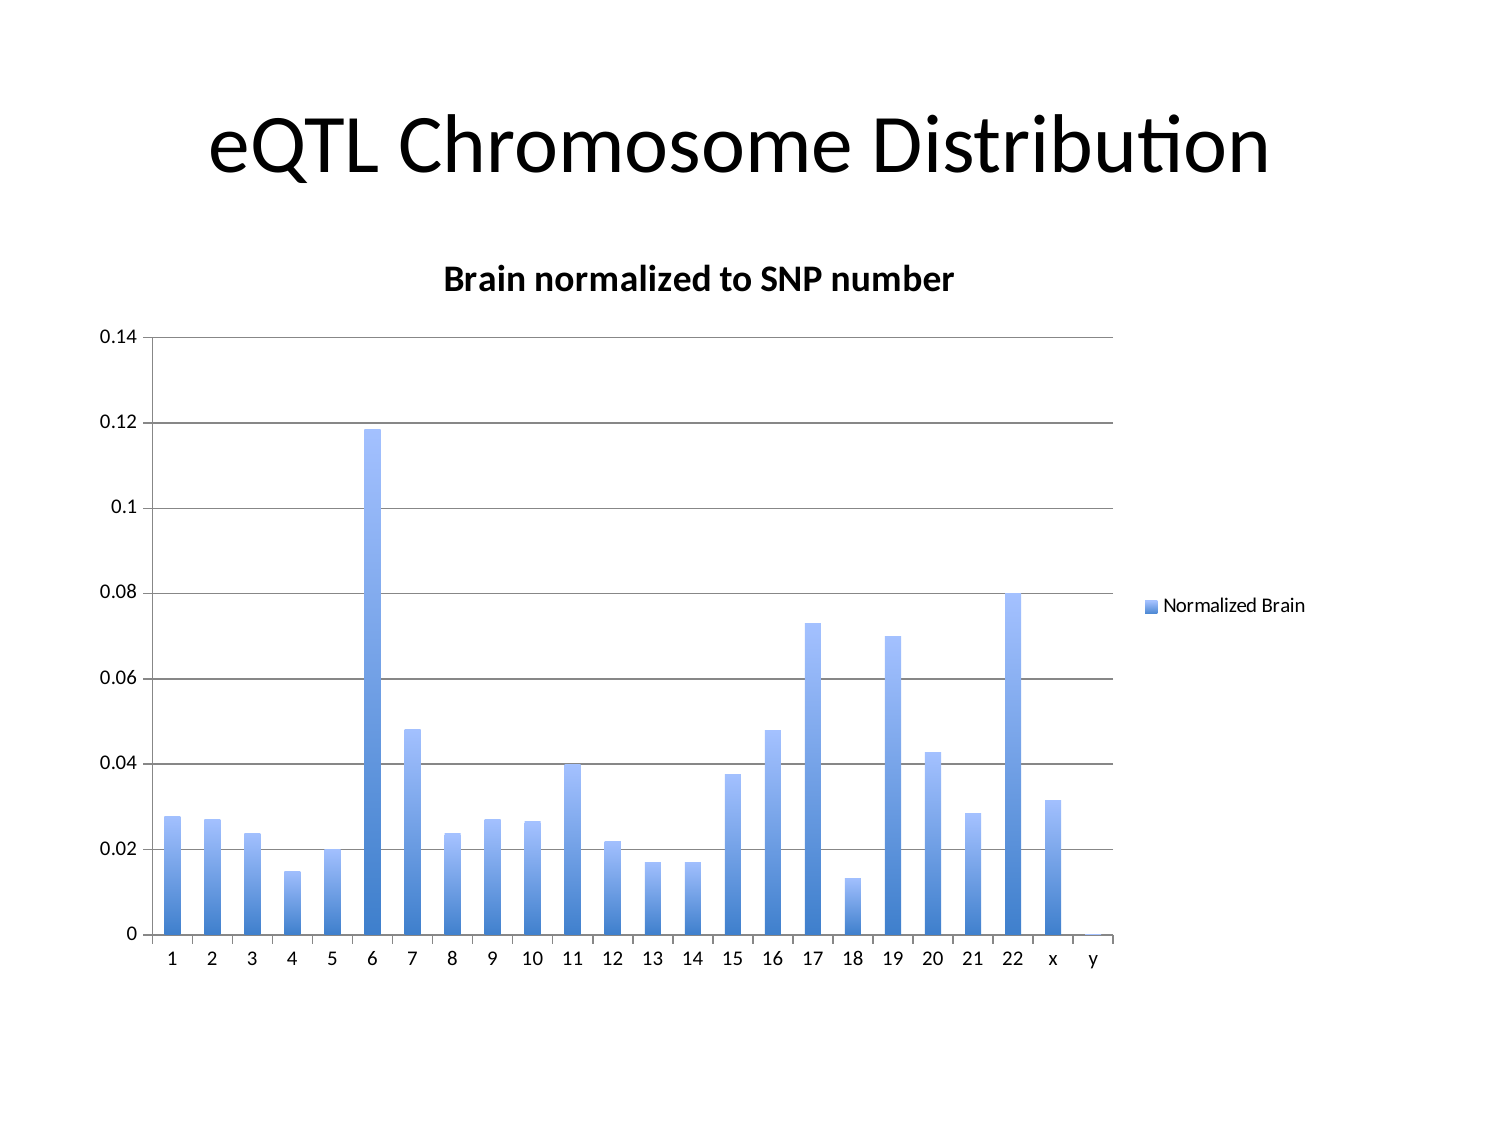

# eQTL Chromosome Distribution

### Chart: Brain normalized to SNP number

| Category | Normalized Brain |
|---|---|
| 1 | 0.0276180336349936 |
| 2 | 0.0270659901346939 |
| 3 | 0.0237588682184827 |
| 4 | 0.0149003575302608 |
| 5 | 0.0199117003967421 |
| 6 | 0.118523825951579 |
| 7 | 0.048212967519685 |
| 8 | 0.0236379717617111 |
| 9 | 0.0271044392491421 |
| 10 | 0.0265659039857322 |
| 11 | 0.039940953899927 |
| 12 | 0.0219241745304824 |
| 13 | 0.0169592694009416 |
| 14 | 0.0168492989277719 |
| 15 | 0.0375749981013139 |
| 16 | 0.0478685127083273 |
| 17 | 0.0728732831191847 |
| 18 | 0.0132455513925437 |
| 19 | 0.0699900597775024 |
| 20 | 0.0427075864047039 |
| 21 | 0.0283290105957336 |
| 22 | 0.0799921038778733 |
| x | 0.0314971400149217 |
| y | 0.0 |